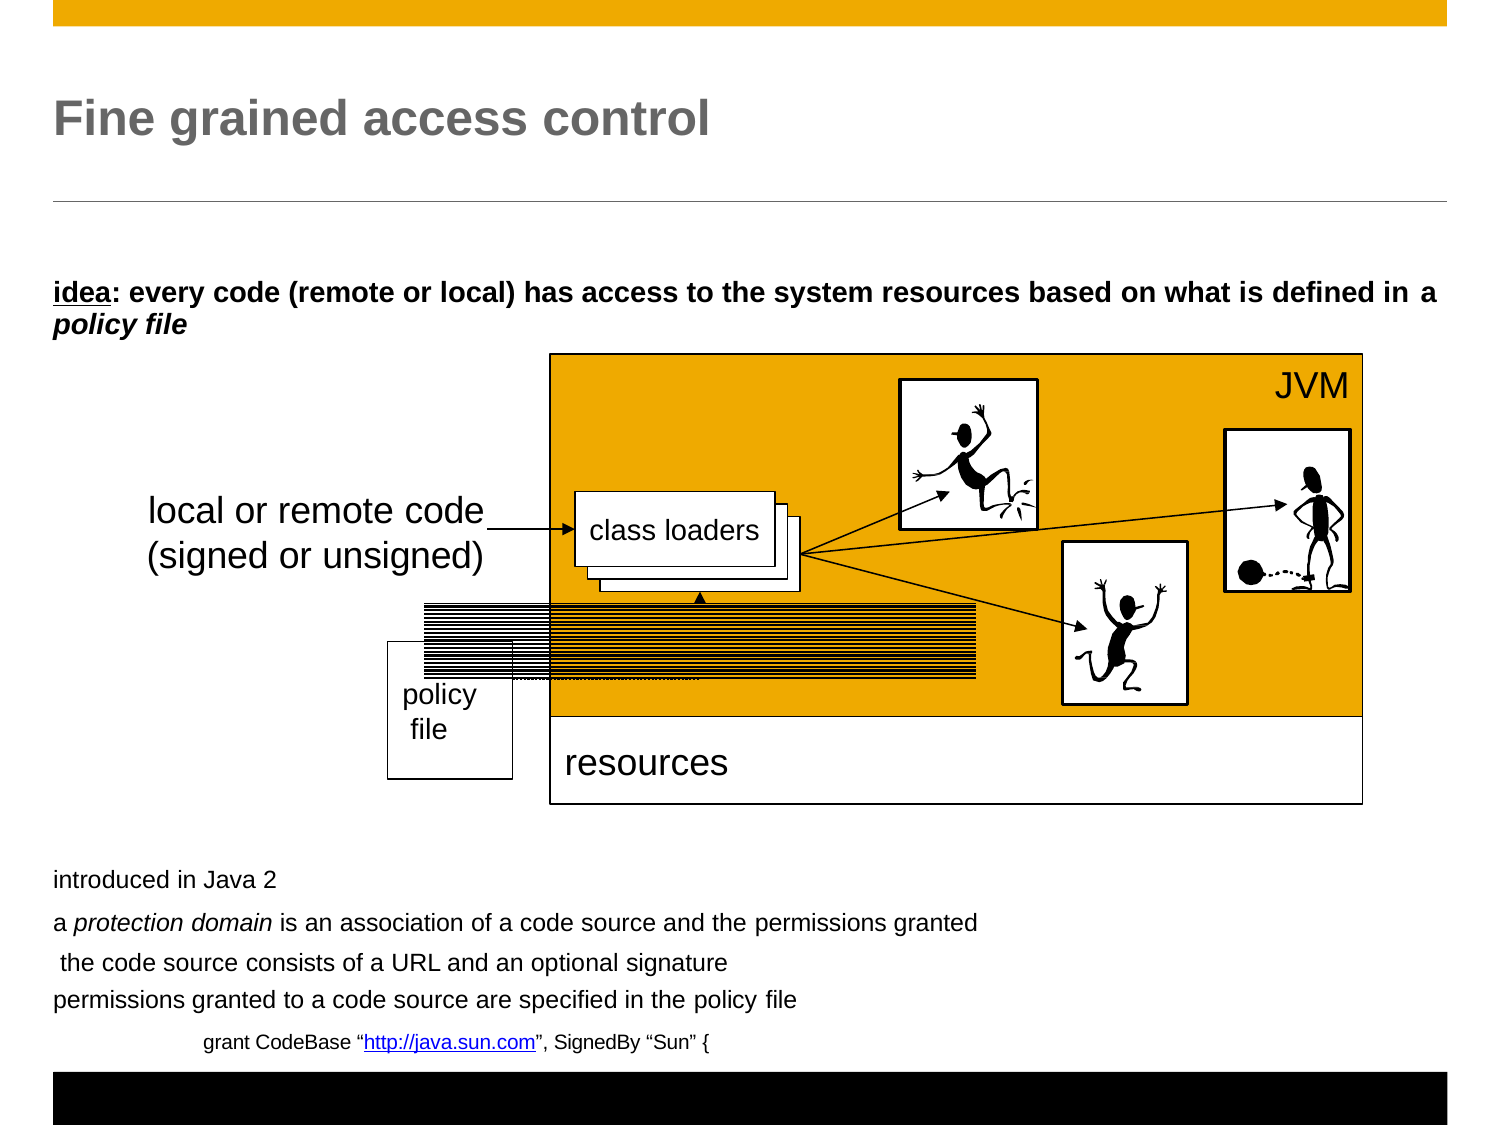

# Fine grained access control

idea: every code (remote or local) has access to the system resources based on what is defined in a
policy file
JVM

local or remote code

class loaders

(signed or unsigned)

policy  file

resources

introduced in Java 2
a protection domain is an association of a code source and the permissions granted  the code source consists of a URL and an optional signature
permissions granted to a code source are specified in the policy file
grant CodeBase “http://java.sun.com”, SignedBy “Sun” {

©  2011 SAP AG. All rights reserved.

e